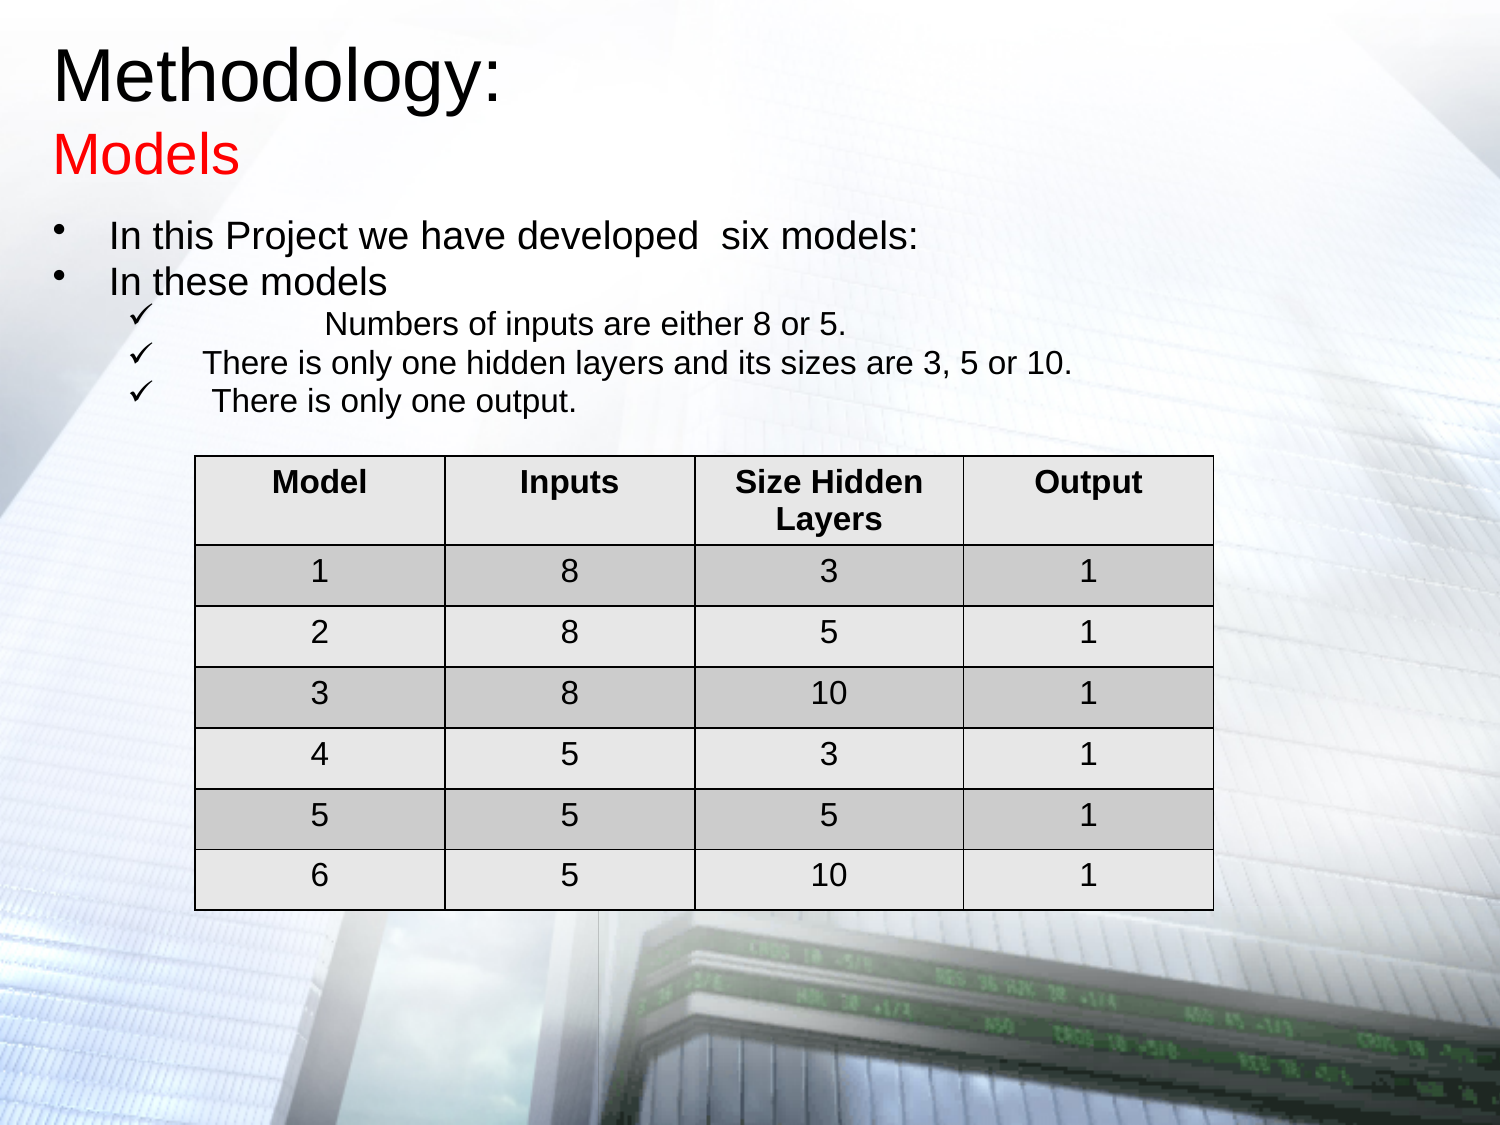

# Methodology: Models
In this Project we have developed  six models:
In these models
	Numbers of inputs are either 8 or 5.
   There is only one hidden layers and its sizes are 3, 5 or 10.
    There is only one output.

| Model | Inputs | Size Hidden Layers | Output |
| --- | --- | --- | --- |
| 1 | 8 | 3 | 1 |
| 2 | 8 | 5 | 1 |
| 3 | 8 | 10 | 1 |
| 4 | 5 | 3 | 1 |
| 5 | 5 | 5 | 1 |
| 6 | 5 | 10 | 1 |